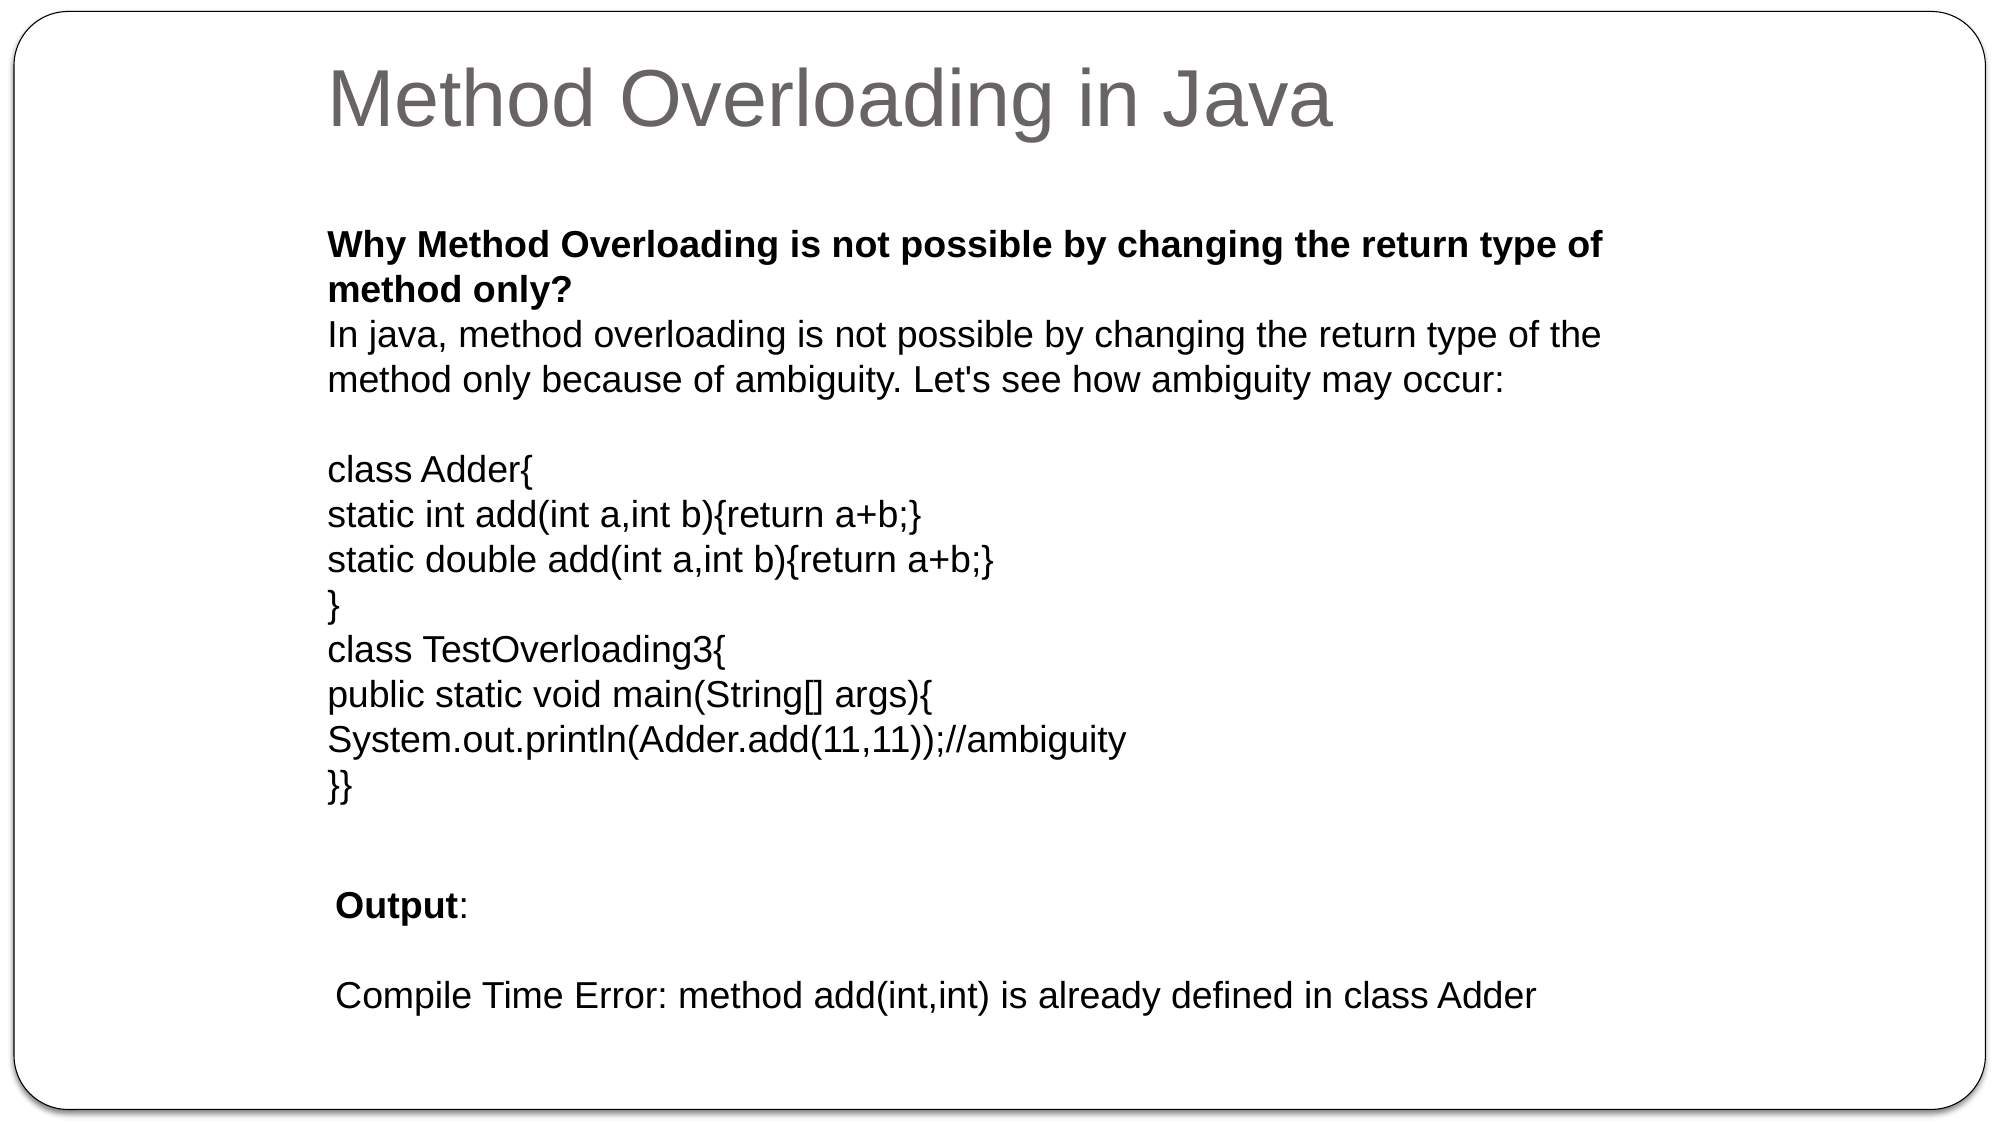

# Method Overloading in Java
Why Method Overloading is not possible by changing the return type of method only?
In java, method overloading is not possible by changing the return type of the method only because of ambiguity. Let's see how ambiguity may occur:

class Adder{
static int add(int a,int b){return a+b;}
static double add(int a,int b){return a+b;}
}
class TestOverloading3{
public static void main(String[] args){
System.out.println(Adder.add(11,11));//ambiguity
}}
Output:

Compile Time Error: method add(int,int) is already defined in class Adder